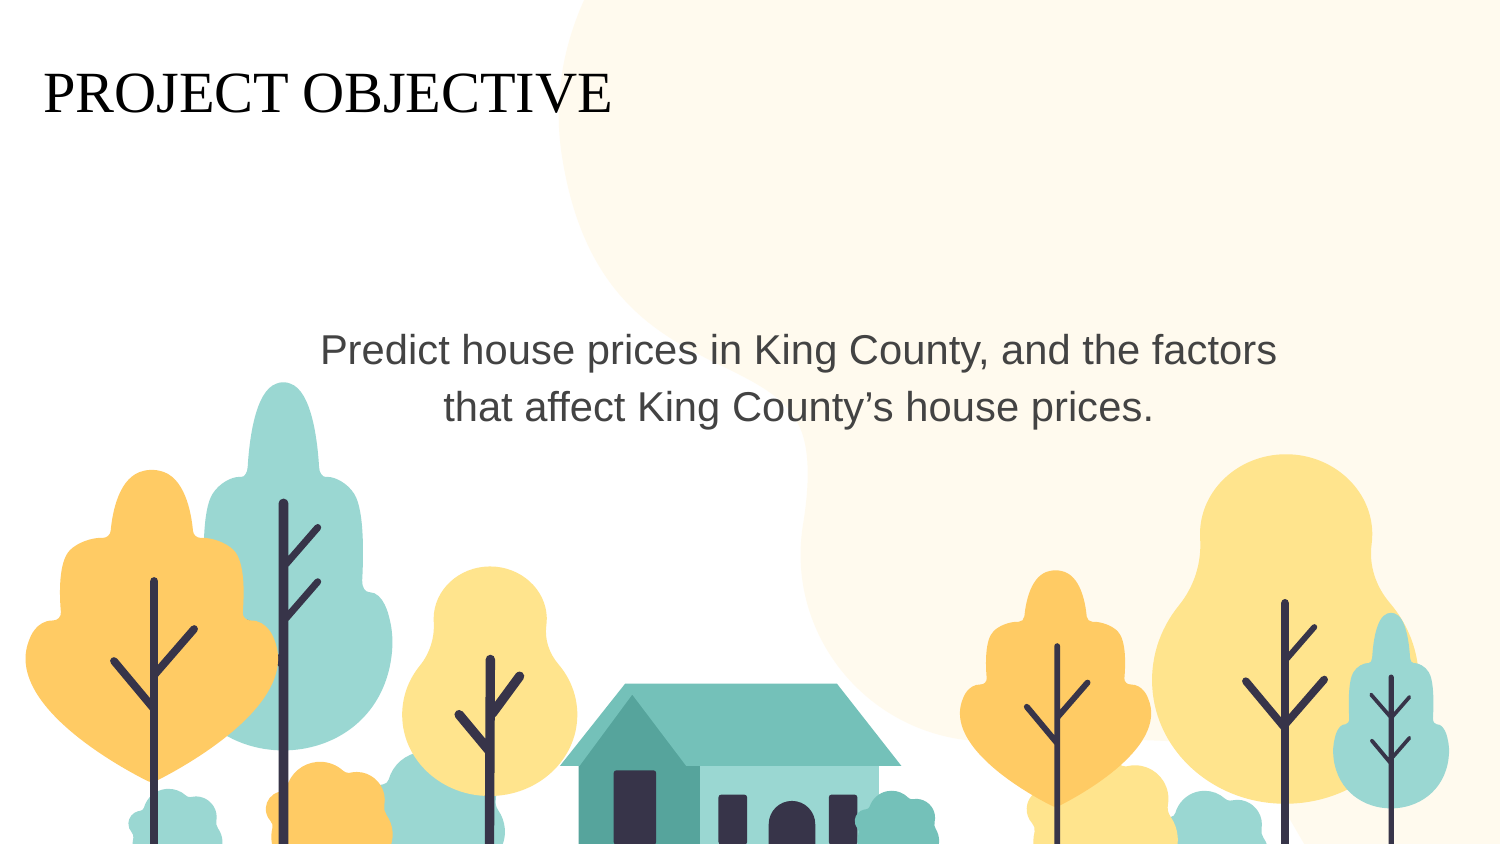

PROJECT OBJECTIVE
Predict house prices in King County, and the factors that affect King County’s house prices.